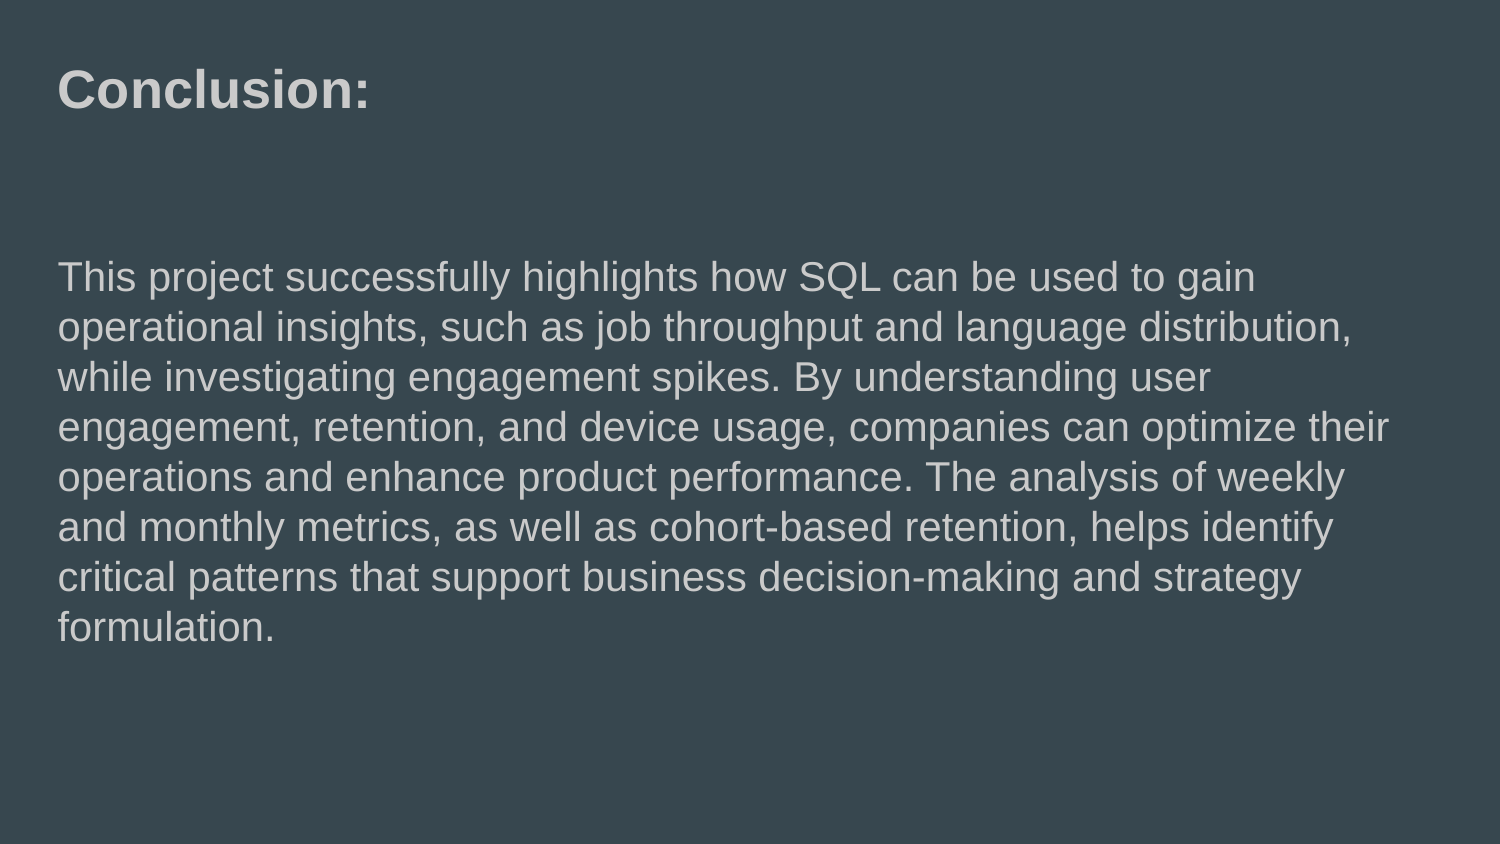

Conclusion:

This project successfully highlights how SQL can be used to gain operational insights, such as job throughput and language distribution, while investigating engagement spikes. By understanding user engagement, retention, and device usage, companies can optimize their operations and enhance product performance. The analysis of weekly and monthly metrics, as well as cohort-based retention, helps identify critical patterns that support business decision-making and strategy formulation.